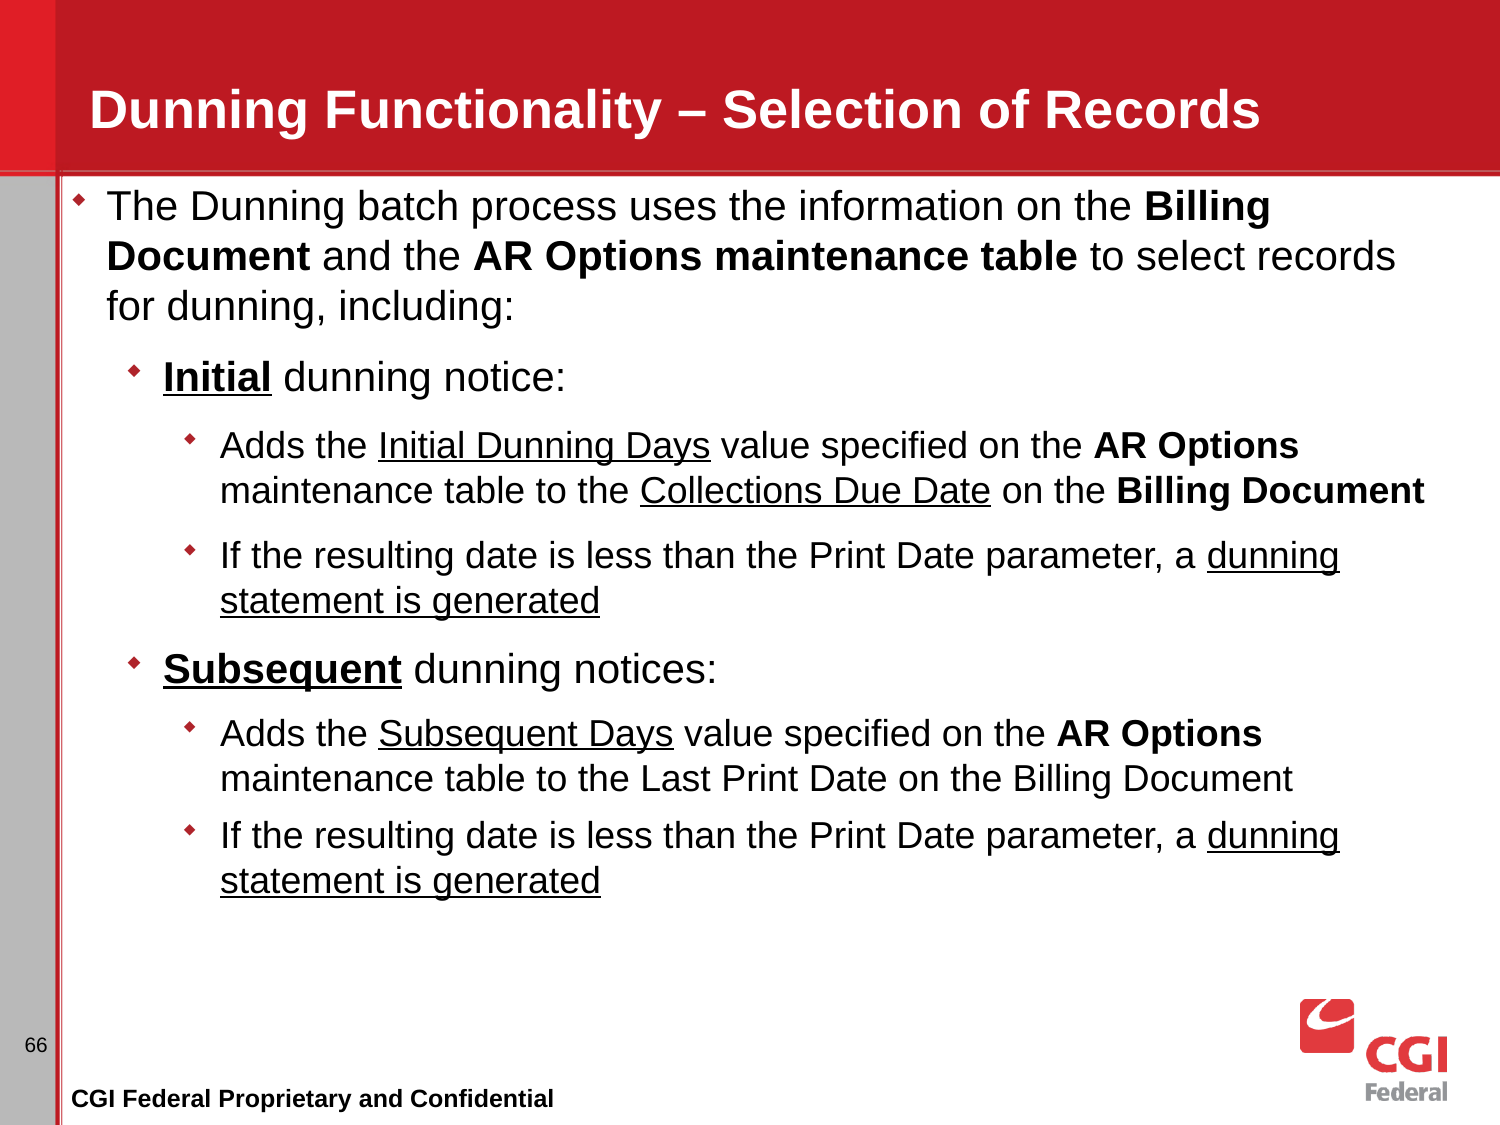

# Dunning Functionality – Selection of Records
The Dunning batch process uses the information on the Billing Document and the AR Options maintenance table to select records for dunning, including:
Initial dunning notice:
Adds the Initial Dunning Days value specified on the AR Options maintenance table to the Collections Due Date on the Billing Document
If the resulting date is less than the Print Date parameter, a dunning statement is generated
Subsequent dunning notices:
Adds the Subsequent Days value specified on the AR Options maintenance table to the Last Print Date on the Billing Document
If the resulting date is less than the Print Date parameter, a dunning statement is generated

66
CGI Federal Proprietary and Confidential